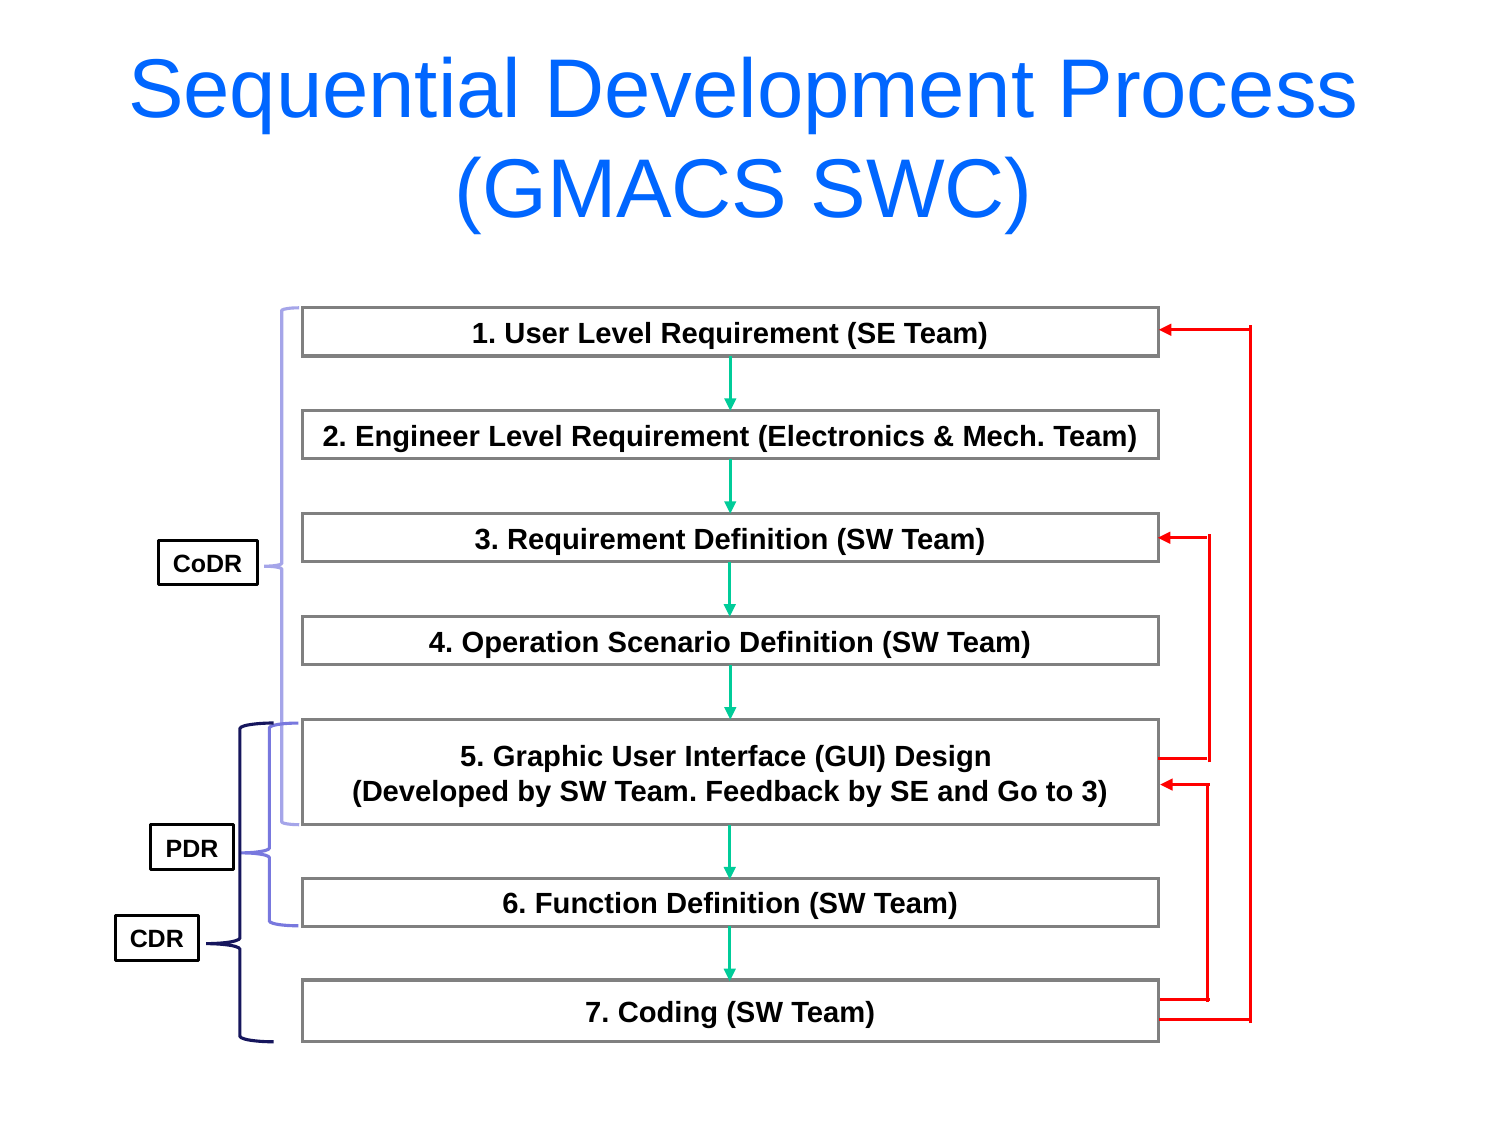

# Sequential Development Process (GMACS SWC)

1. User Level Requirement (SE Team)
2. Engineer Level Requirement (Electronics & Mech. Team)
3. Requirement Definition (SW Team)
CoDR
4. Operation Scenario Definition (SW Team)
5. Graphic User Interface (GUI) Design
(Developed by SW Team. Feedback by SE and Go to 3)

PDR
6. Function Definition (SW Team)
CDR
7. Coding (SW Team)